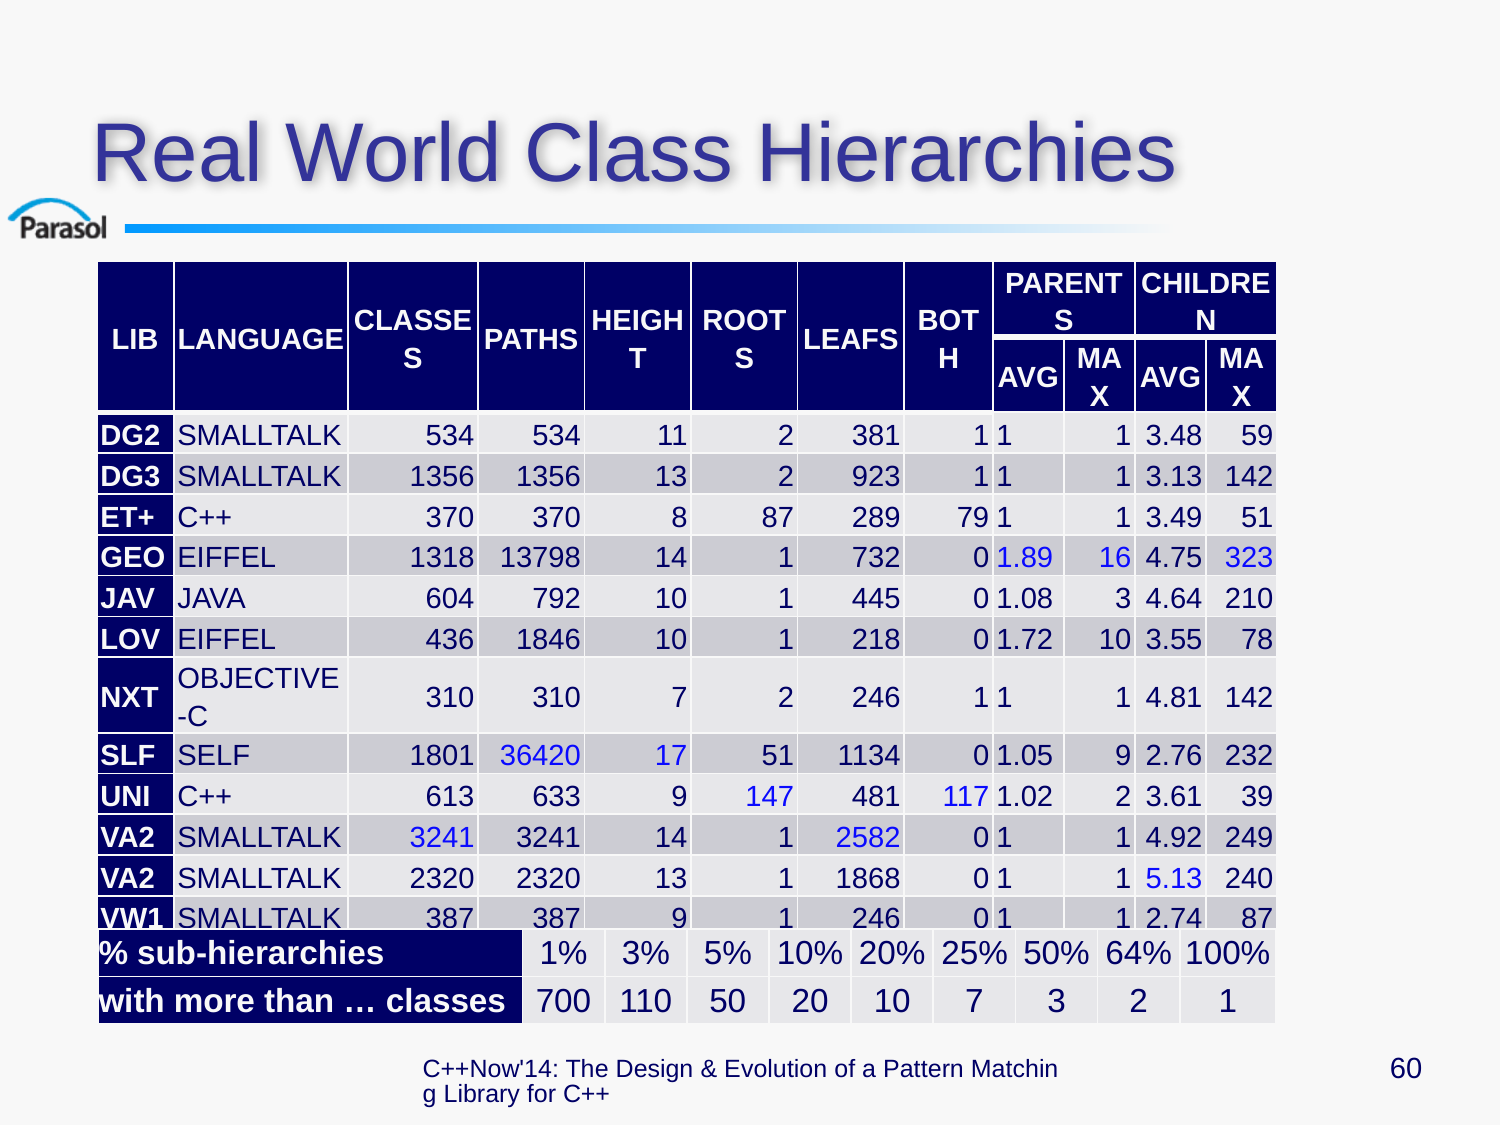

# Real World Class Hierarchies
| Lib | Language | Classes | Paths | Height | Roots | Leafs | Both | Parents |  | Children |  |
| --- | --- | --- | --- | --- | --- | --- | --- | --- | --- | --- | --- |
|  |  |  |  |  |  |  |  | avg | max | avg | max |
| DG2 | Smalltalk | 534 | 534 | 11 | 2 | 381 | 1 | 1 | 1 | 3.48 | 59 |
| DG3 | Smalltalk | 1356 | 1356 | 13 | 2 | 923 | 1 | 1 | 1 | 3.13 | 142 |
| ET+ | C++ | 370 | 370 | 8 | 87 | 289 | 79 | 1 | 1 | 3.49 | 51 |
| GEO | Eiffel | 1318 | 13798 | 14 | 1 | 732 | 0 | 1.89 | 16 | 4.75 | 323 |
| JAV | Java | 604 | 792 | 10 | 1 | 445 | 0 | 1.08 | 3 | 4.64 | 210 |
| LOV | Eiffel | 436 | 1846 | 10 | 1 | 218 | 0 | 1.72 | 10 | 3.55 | 78 |
| NXT | Objective-C | 310 | 310 | 7 | 2 | 246 | 1 | 1 | 1 | 4.81 | 142 |
| SLF | Self | 1801 | 36420 | 17 | 51 | 1134 | 0 | 1.05 | 9 | 2.76 | 232 |
| UNI | C++ | 613 | 633 | 9 | 147 | 481 | 117 | 1.02 | 2 | 3.61 | 39 |
| VA2 | Smalltalk | 3241 | 3241 | 14 | 1 | 2582 | 0 | 1 | 1 | 4.92 | 249 |
| VA2 | Smalltalk | 2320 | 2320 | 13 | 1 | 1868 | 0 | 1 | 1 | 5.13 | 240 |
| VW1 | Smalltalk | 387 | 387 | 9 | 1 | 246 | 0 | 1 | 1 | 2.74 | 87 |
| VW2 | Smalltalk | 1956 | 1956 | 15 | 1 | 1332 | 0 | 1 | 1 | 3.13 | 181 |
| Overalls |  | 15246 | 63963 | 17 | 298 | 10877 | 199 | 1.11 | 16 | 3.89 | 323 |
| % sub-hierarchies | 1% | 3% | 5% | 10% | 20% | 25% | 50% | 64% | 100% |
| --- | --- | --- | --- | --- | --- | --- | --- | --- | --- |
| with more than … classes | 700 | 110 | 50 | 20 | 10 | 7 | 3 | 2 | 1 |
C++Now'14: The Design & Evolution of a Pattern Matching Library for C++
60